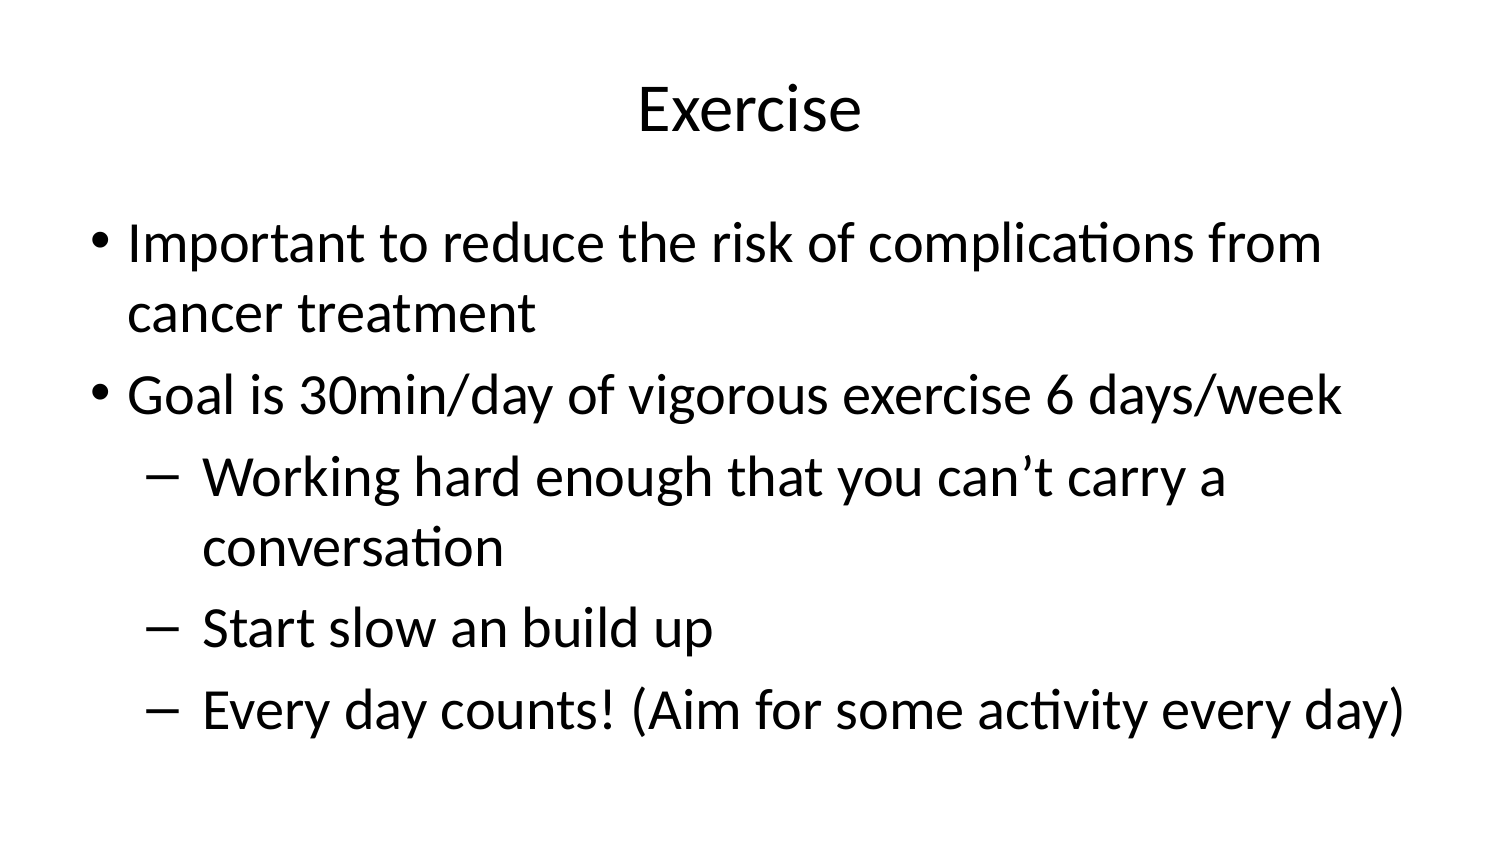

# Exercise
Important to reduce the risk of complications from cancer treatment
Goal is 30min/day of vigorous exercise 6 days/week
Working hard enough that you can’t carry a conversation
Start slow an build up
Every day counts! (Aim for some activity every day)